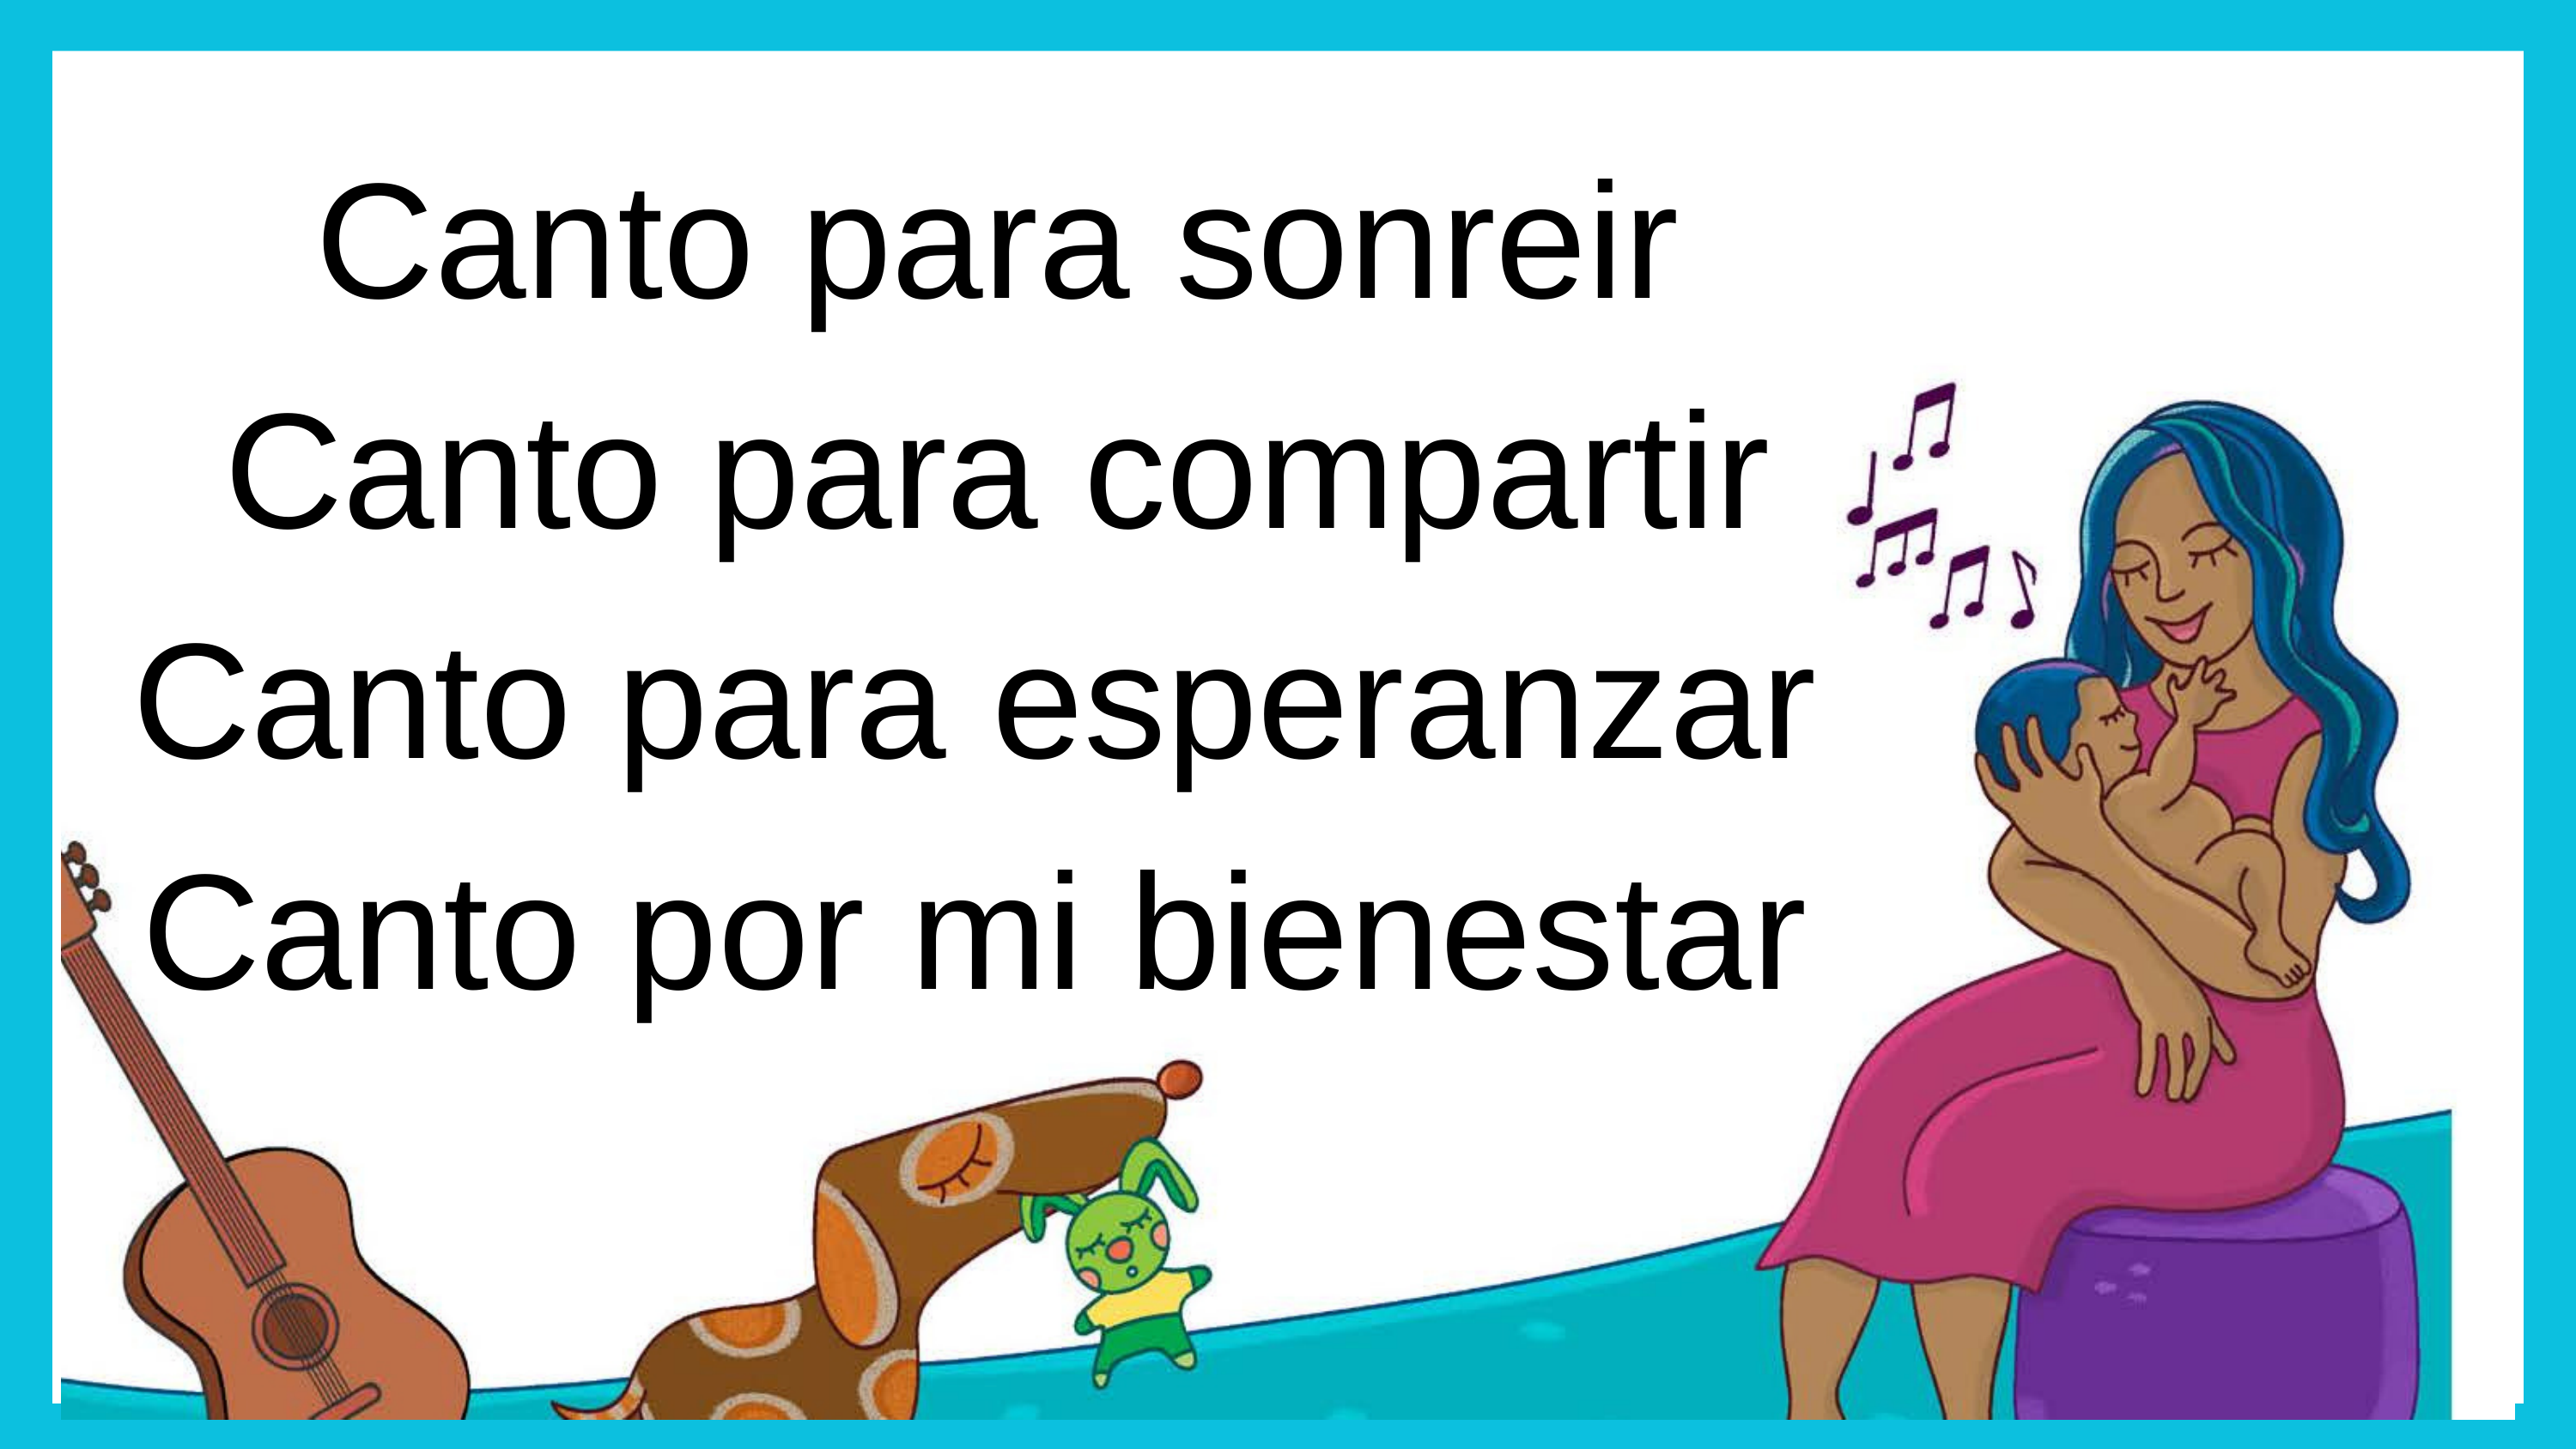

Canto para sonreir
Canto para compartir
Canto para esperanzar
Canto por mi bienestar